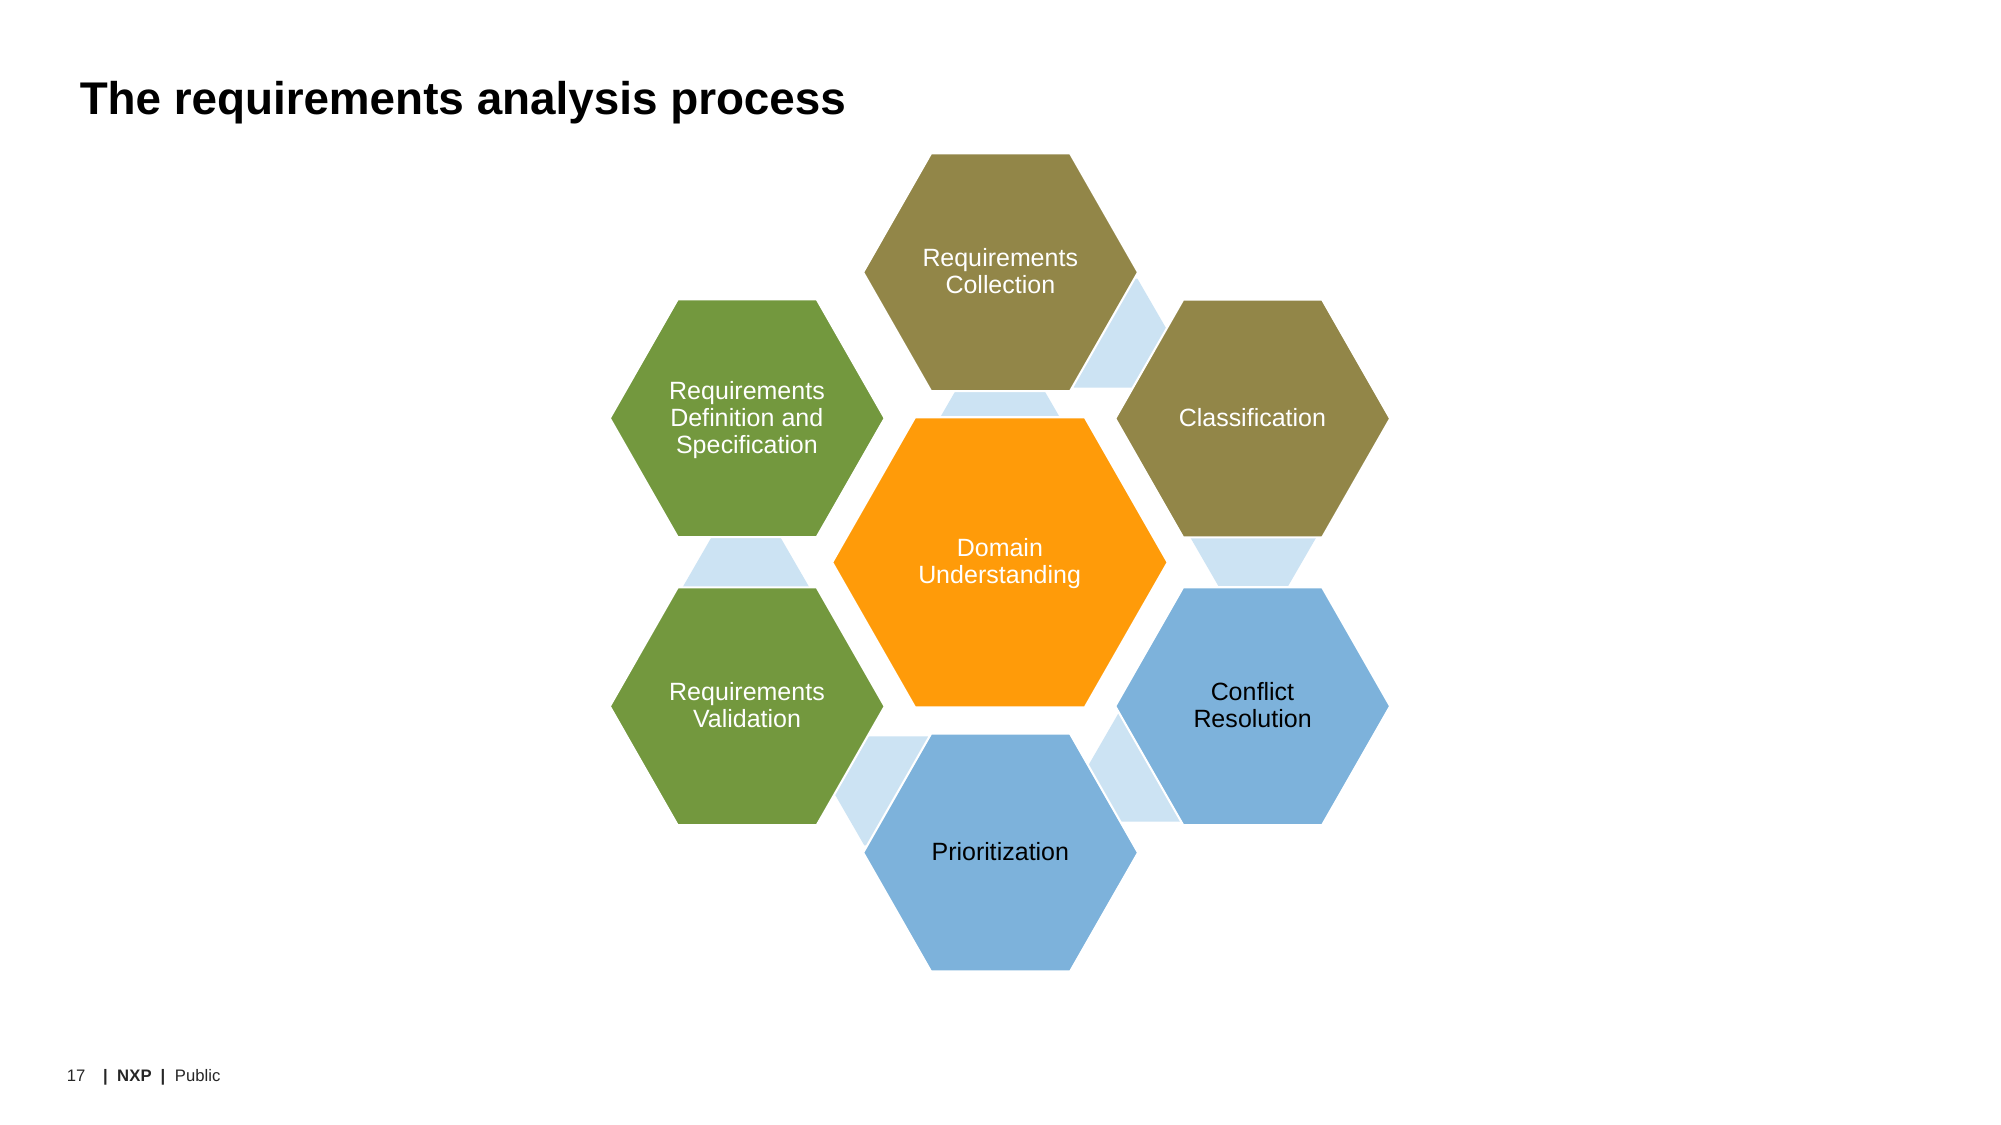

# The requirements analysis process
Domain Understanding
Requirements Collection
Classification
Conflict Resolution
Prioritization
Requirements Validation
Requirements Definition and Specification